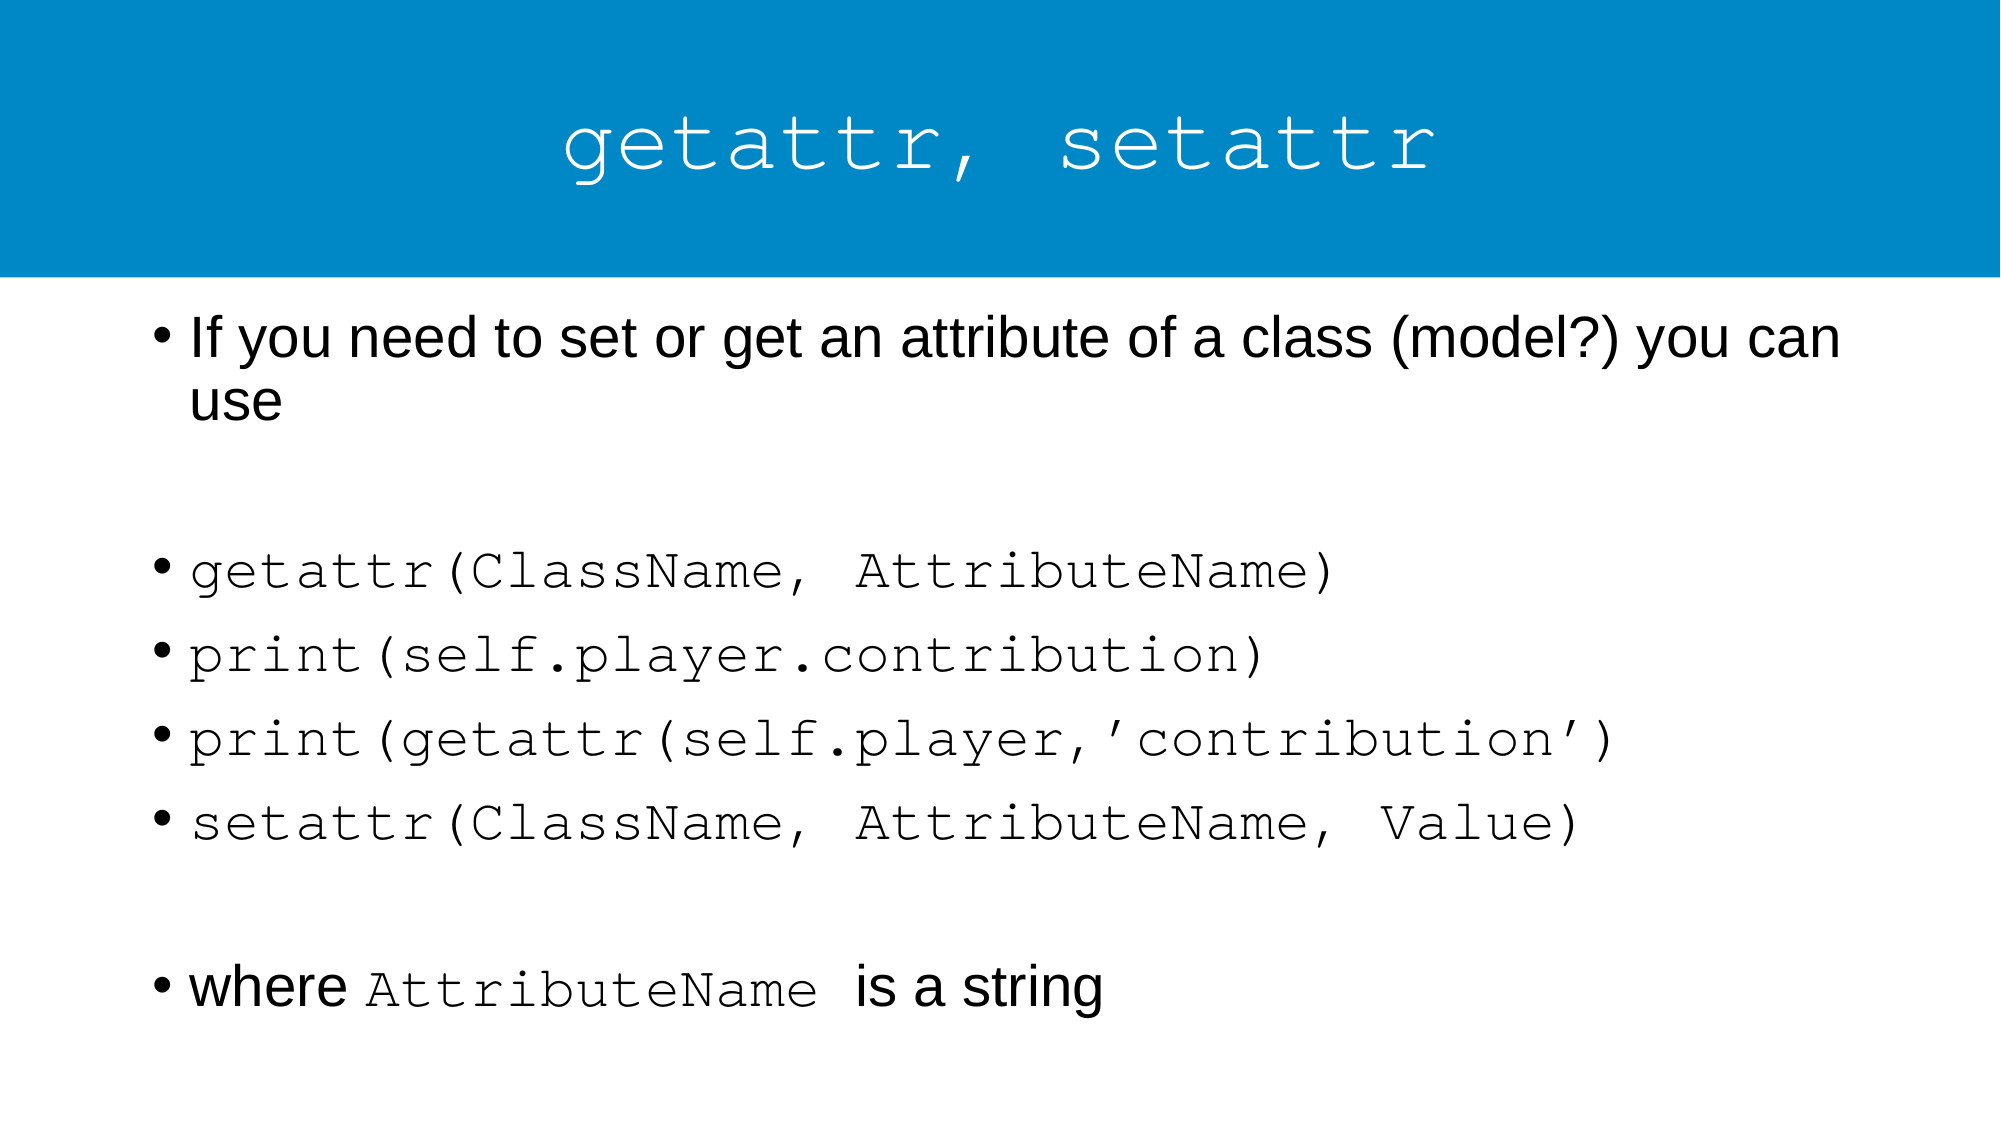

# getattr, setattr
If you need to set or get an attribute of a class (model?) you can use

getattr(ClassName, AttributeName)
print(self.player.contribution)
print(getattr(self.player,’contribution’)
setattr(ClassName, AttributeName, Value)

where AttributeName is a string